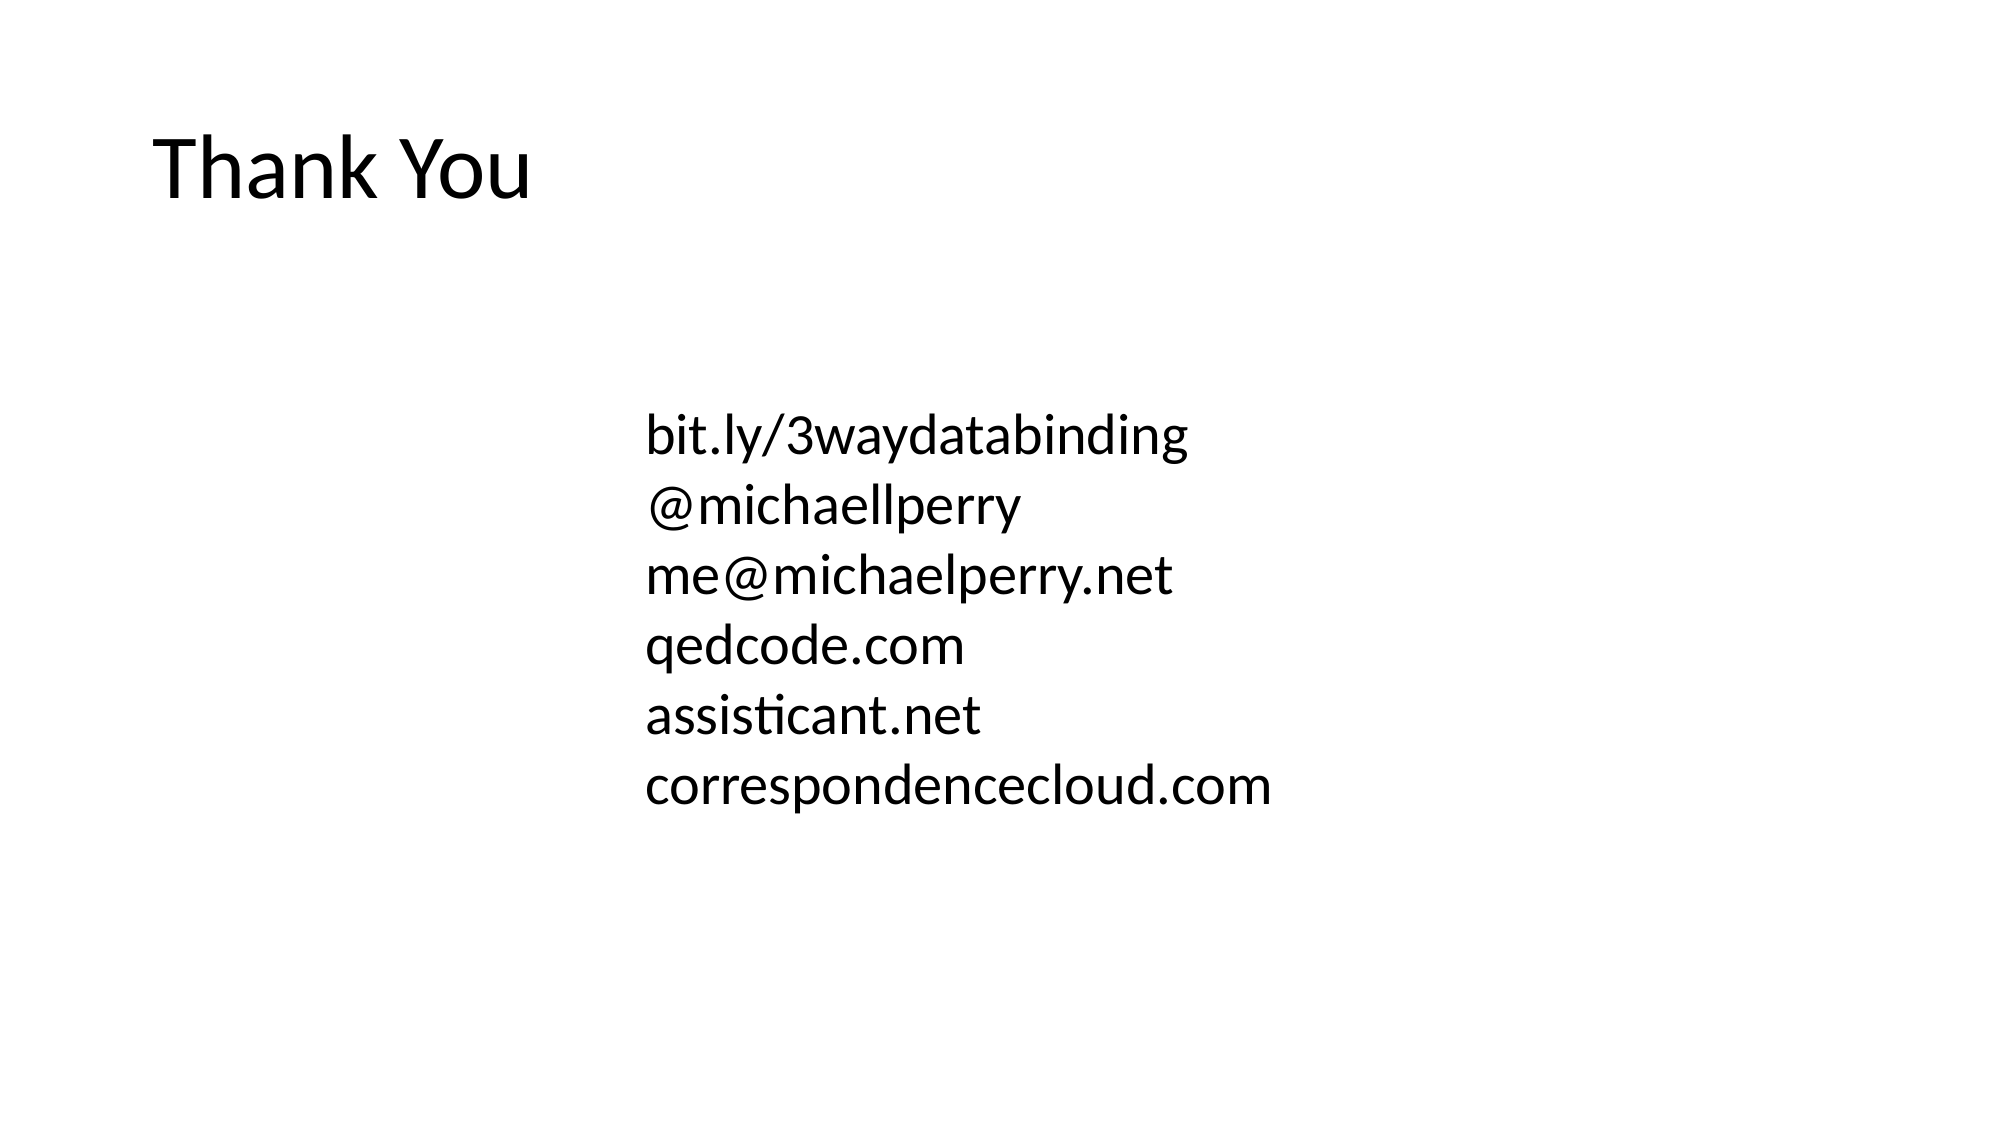

# Thank You
bit.ly/3waydatabinding
@michaellperry
me@michaelperry.net
qedcode.com
assisticant.net
correspondencecloud.com